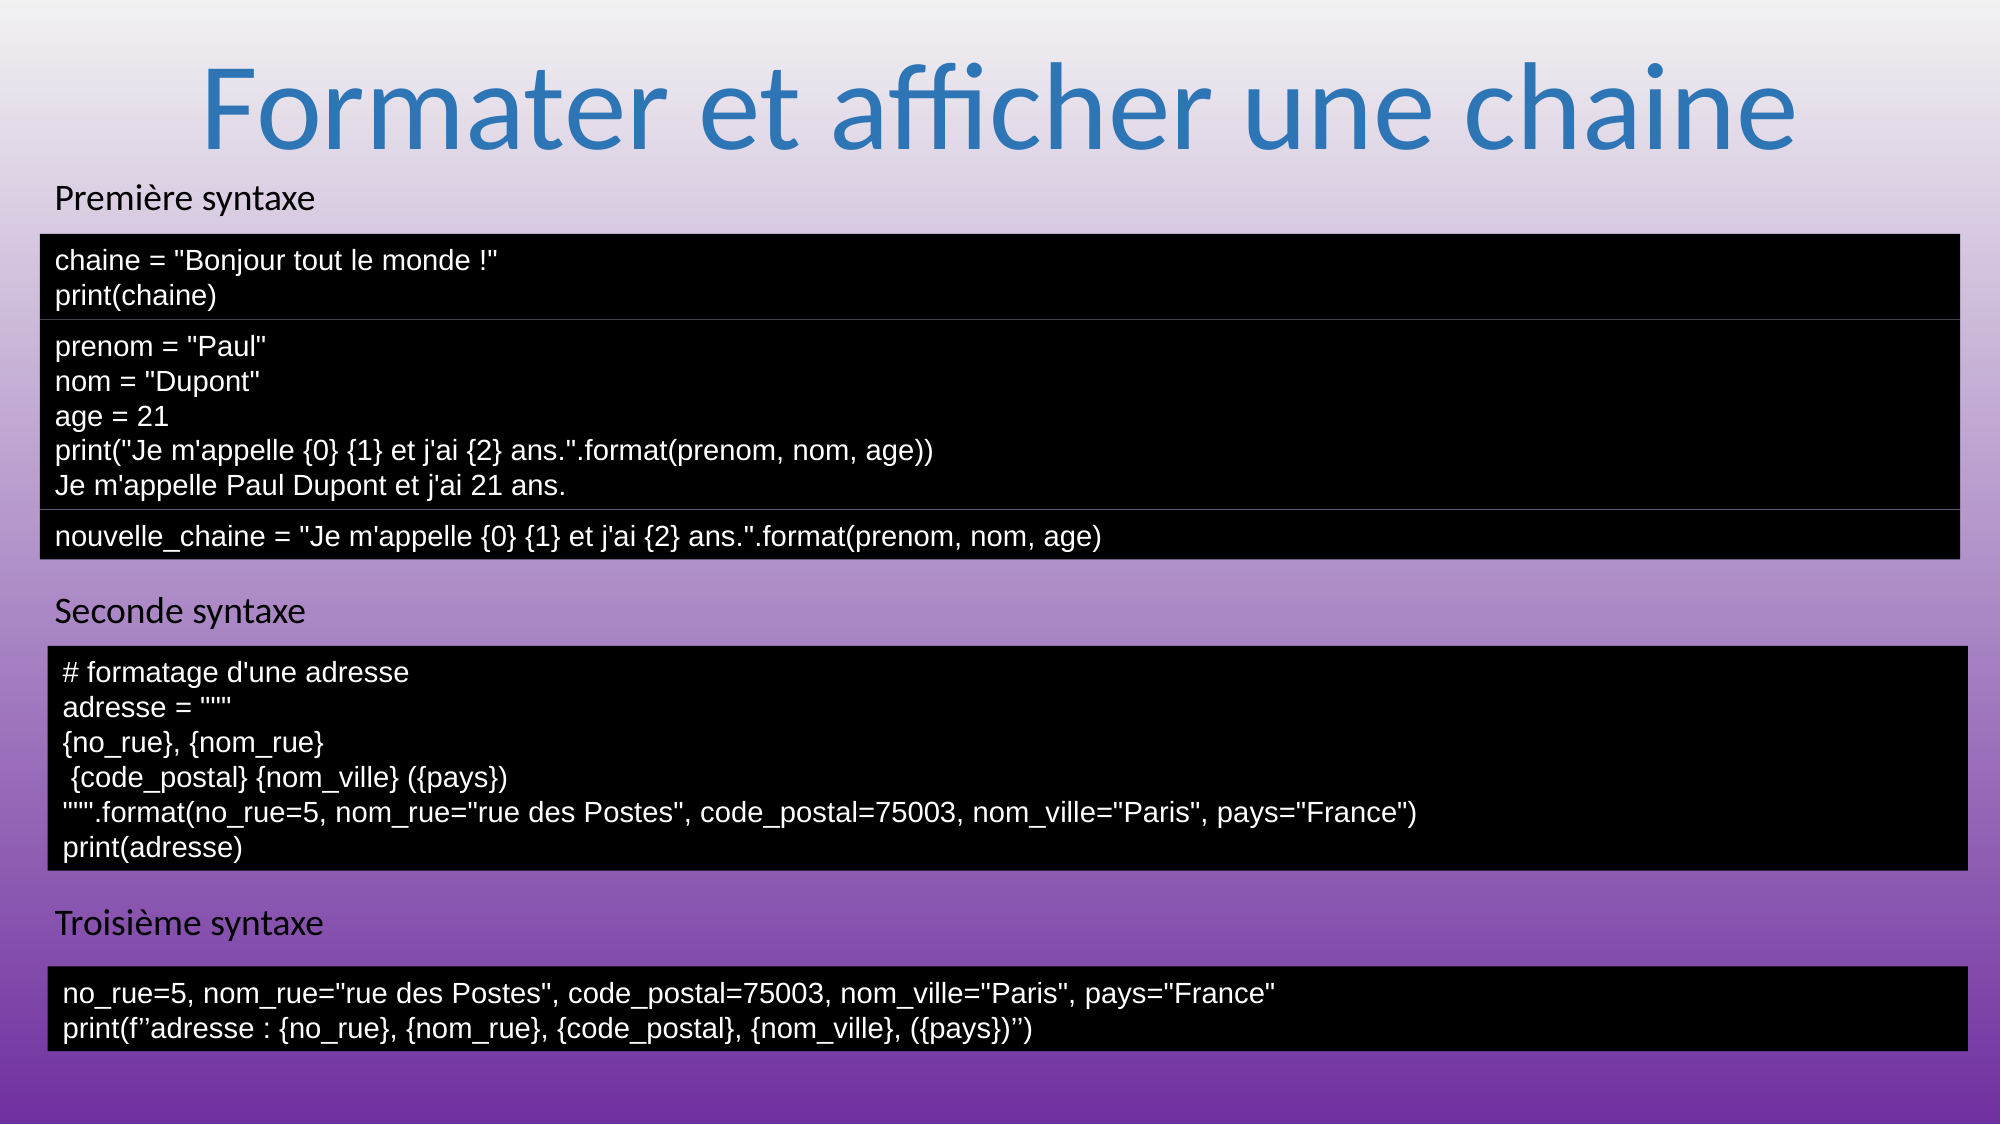

# Formater et afficher une chaine

Première syntaxe
chaine = "Bonjour tout le monde !"
print(chaine)
prenom = "Paul"
nom = "Dupont"
age = 21
print("Je m'appelle {0} {1} et j'ai {2} ans.".format(prenom, nom, age))
Je m'appelle Paul Dupont et j'ai 21 ans.
nouvelle_chaine = "Je m'appelle {0} {1} et j'ai {2} ans.".format(prenom, nom, age)
Seconde syntaxe
# formatage d'une adresse
adresse = """
{no_rue}, {nom_rue}
 {code_postal} {nom_ville} ({pays})
""".format(no_rue=5, nom_rue="rue des Postes", code_postal=75003, nom_ville="Paris", pays="France")
print(adresse)
Troisième syntaxe
no_rue=5, nom_rue="rue des Postes", code_postal=75003, nom_ville="Paris", pays="France"
print(f’’adresse : {no_rue}, {nom_rue}, {code_postal}, {nom_ville}, ({pays})’’)

122